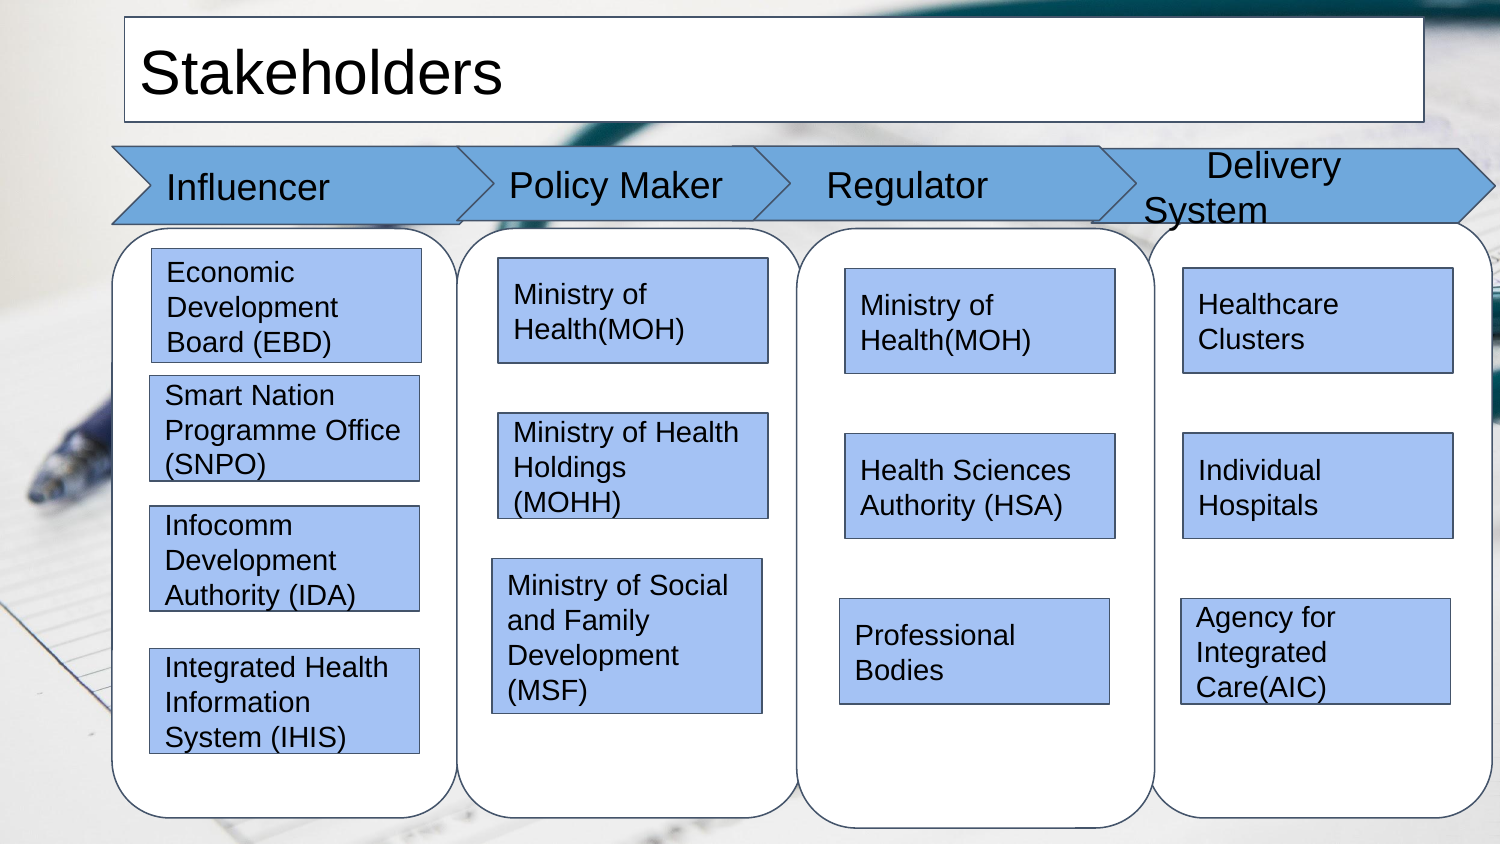

Stakeholders
    Regulator
Influencer
Policy Maker
      Delivery System

Economic Development Board (EBD)

Ministry of Health(MOH)
Healthcare Clusters
Ministry of Health(MOH)

Smart Nation Programme Office (SNPO)

Ministry of Health Holdings
(MOHH)
Individual Hospitals

Health Sciences Authority (HSA)

Infocomm
Development Authority (IDA)

Ministry of Social and Family Development (MSF)
Professional Bodies
Agency for Integrated Care(AIC)
Integrated Health Information System (IHIS)